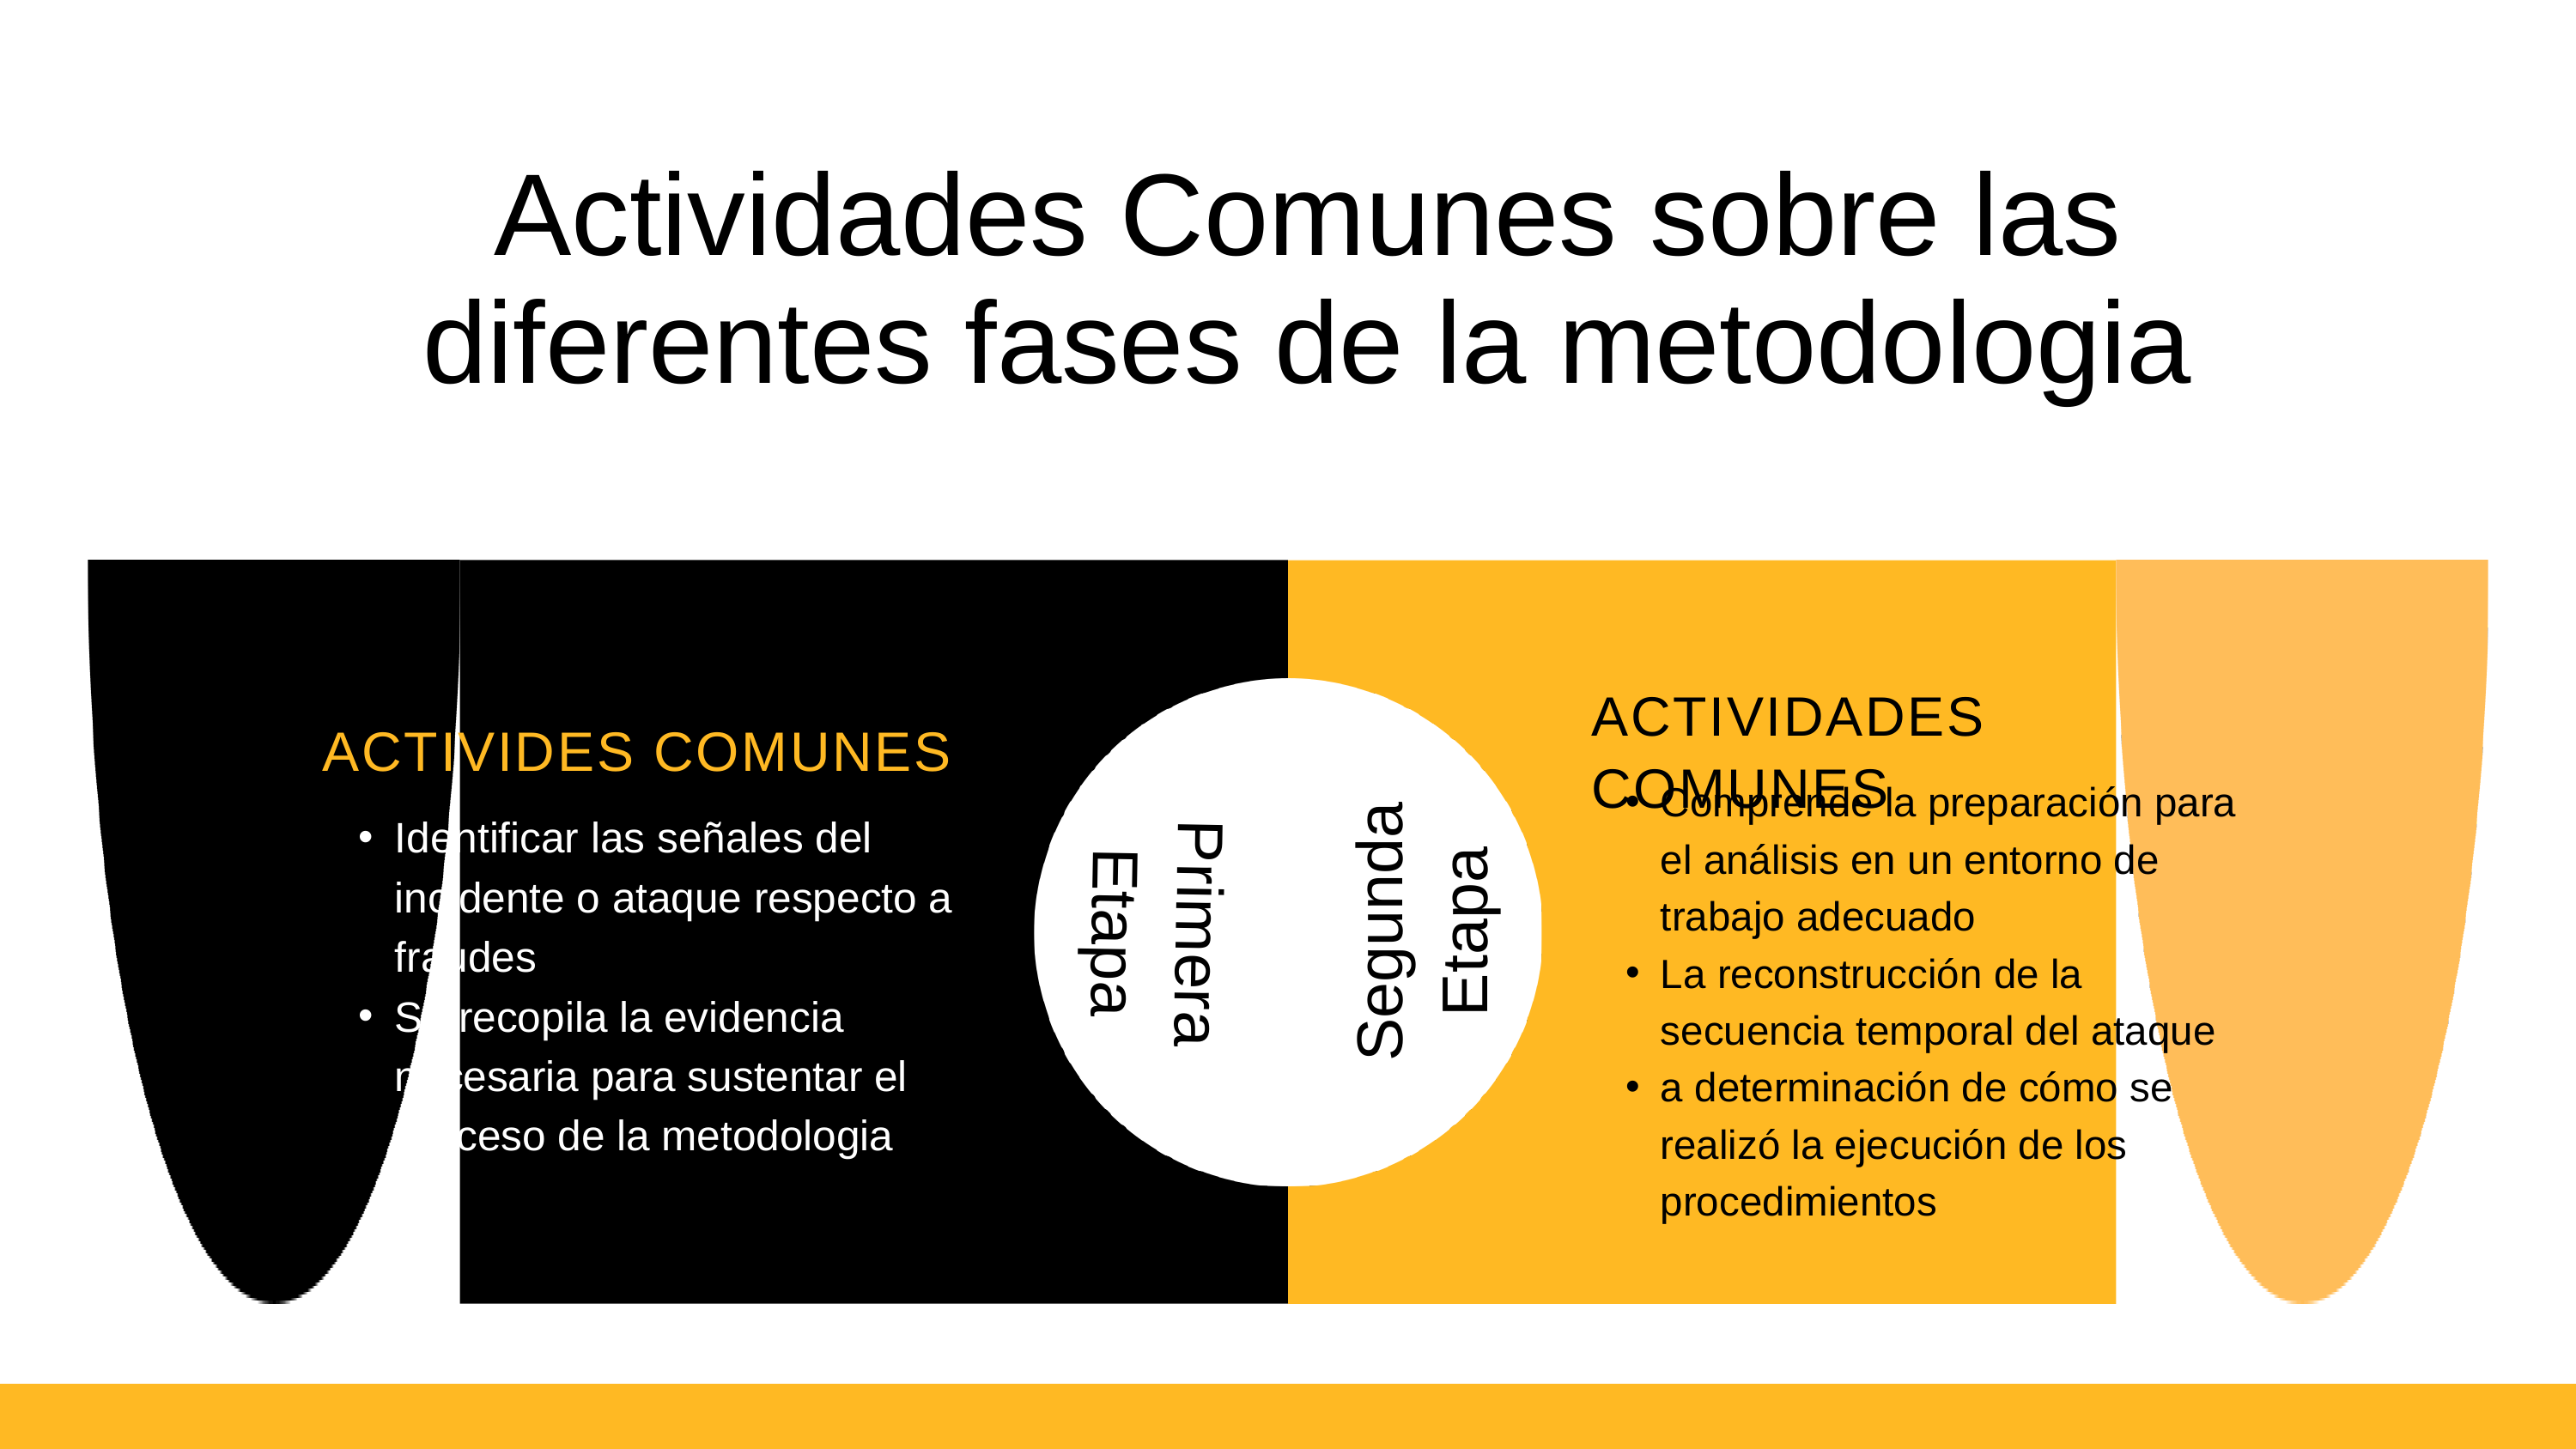

Actividades Comunes sobre las diferentes fases de la metodologia

ACTIVIDADES COMUNES
Comprende la preparación para el análisis en un entorno de trabajo adecuado
La reconstrucción de la secuencia temporal del ataque
a determinación de cómo se realizó la ejecución de los procedimientos
ACTIVIDES COMUNES
Identificar las señales del incidente o ataque respecto a fraudes
Se recopila la evidencia necesaria para sustentar el proceso de la metodologia
Segunda Etapa
Primera Etapa